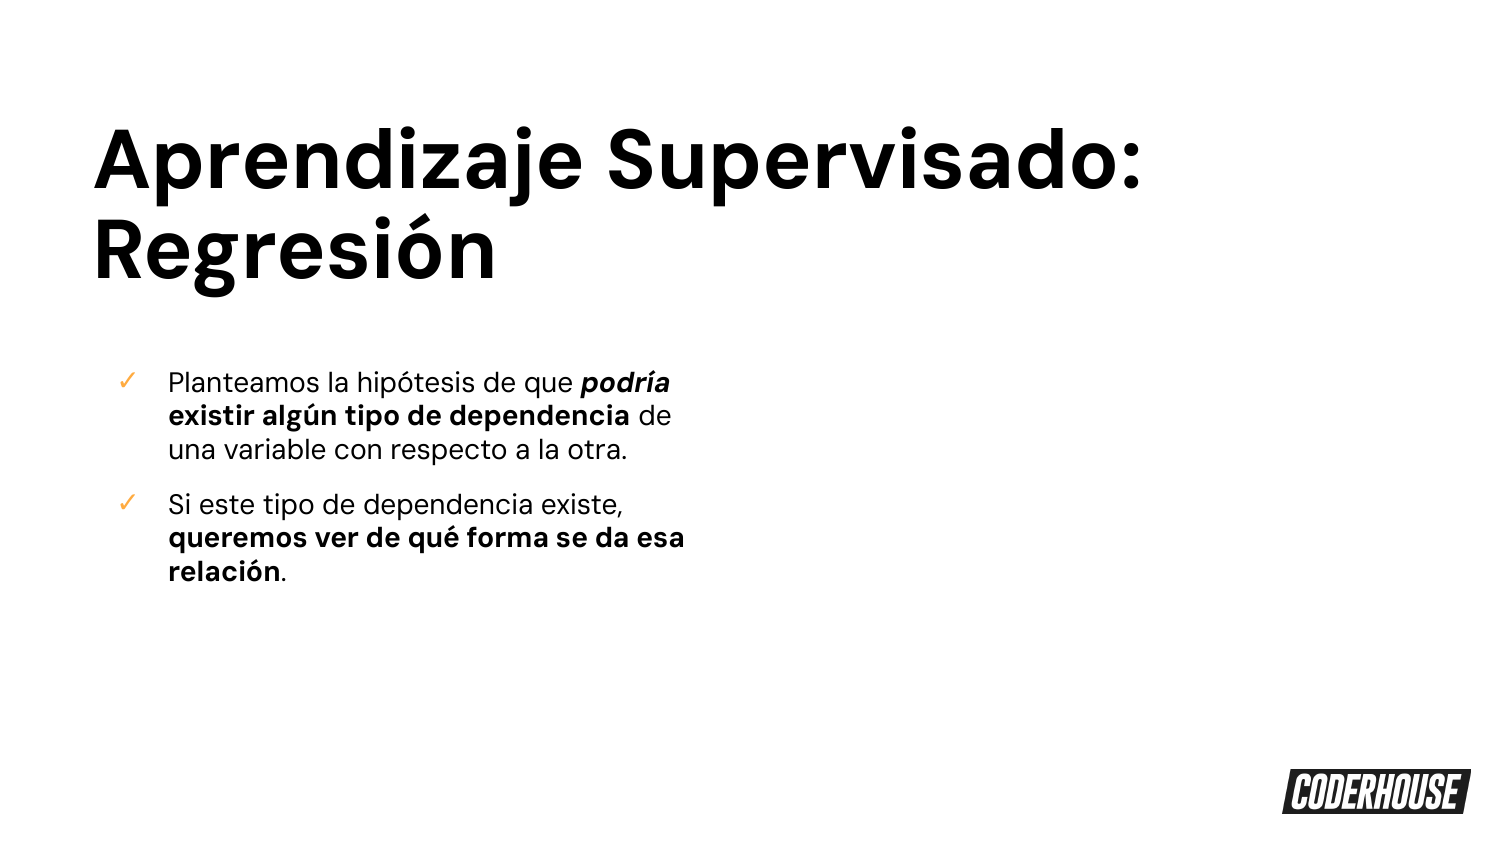

Aprendizaje Supervisado: Regresión
Planteamos la hipótesis de que podría existir algún tipo de dependencia de una variable con respecto a la otra.
Si este tipo de dependencia existe, queremos ver de qué forma se da esa relación.